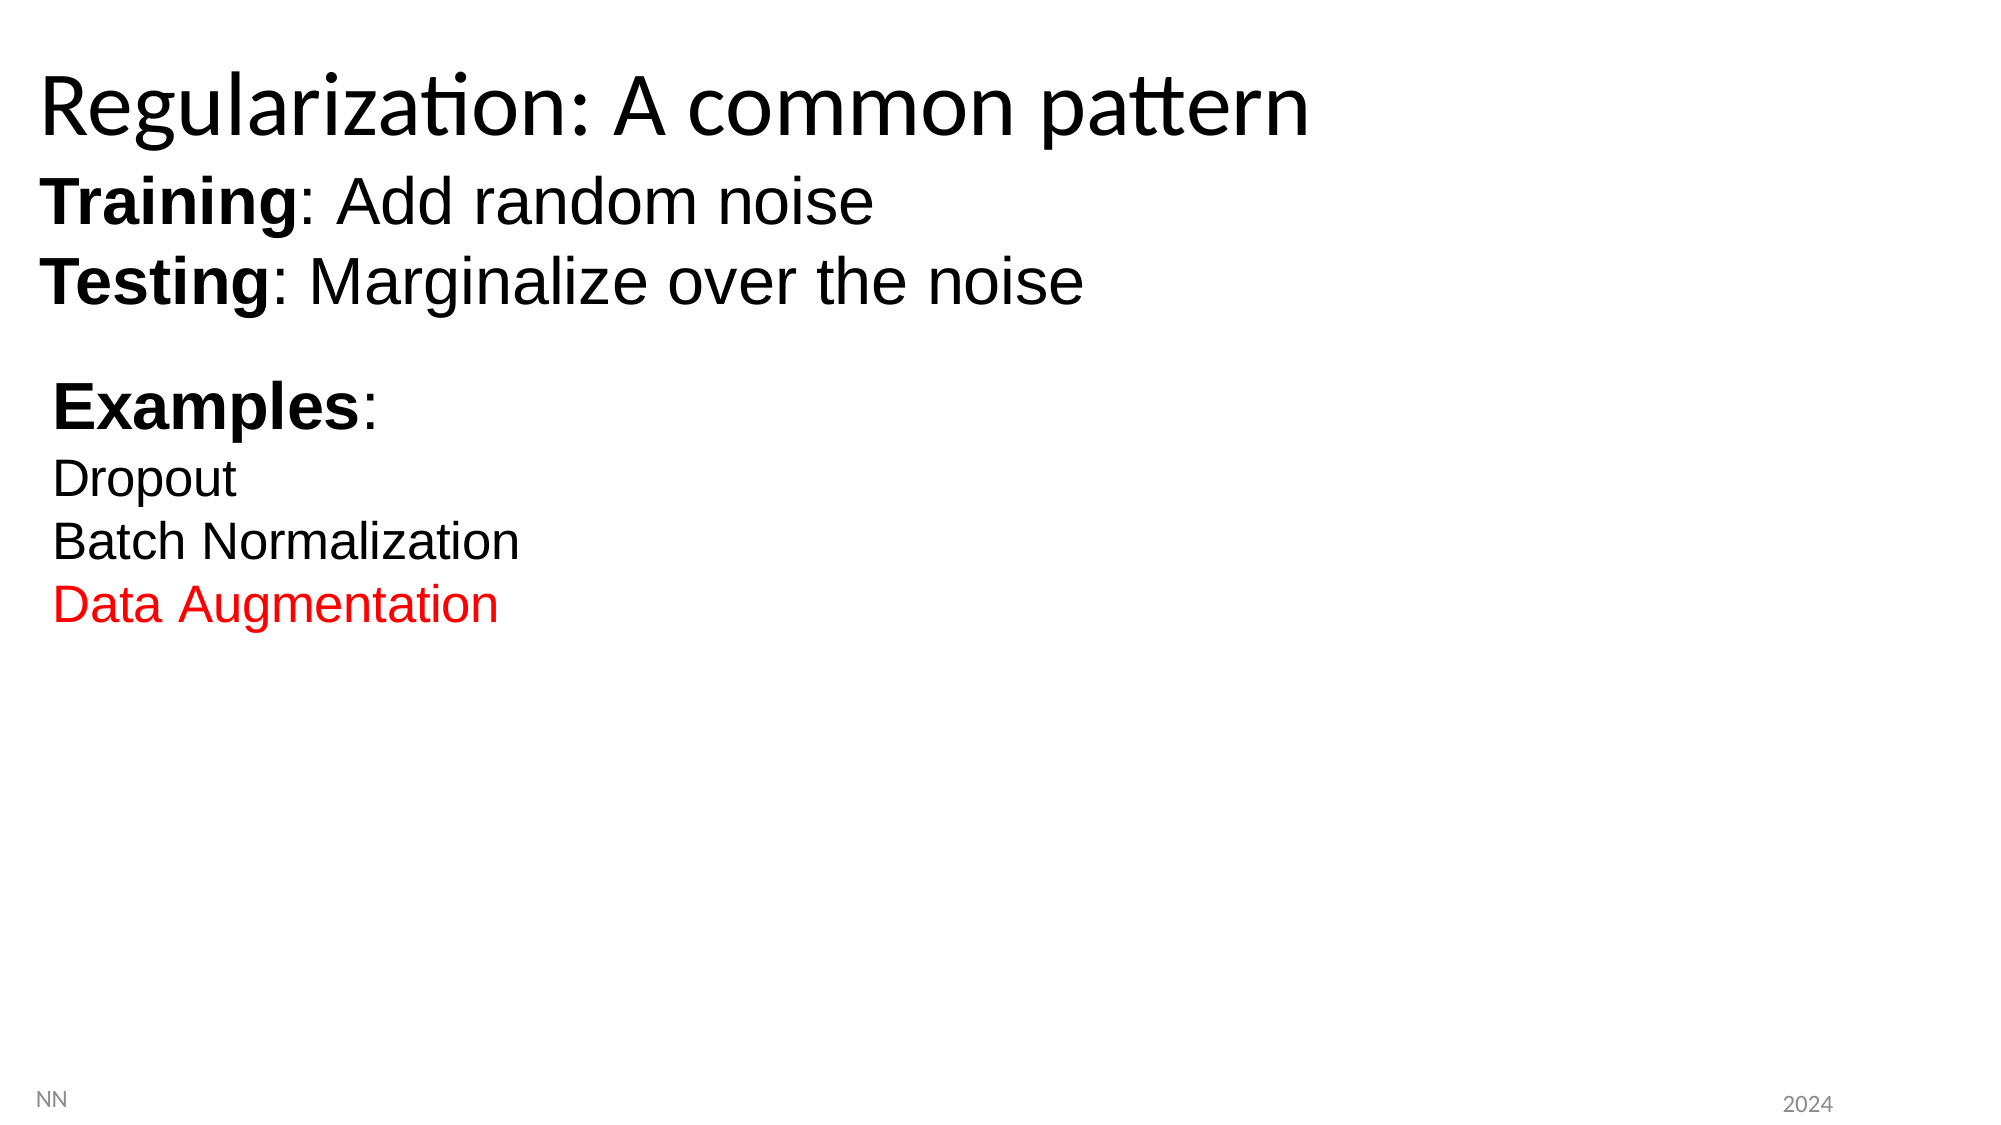

# Regularization: A common pattern
Training: Add random noise
Testing: Marginalize over the noise
Examples:
Dropout
Batch Normalization Data Augmentation
125
NN
2024
NN